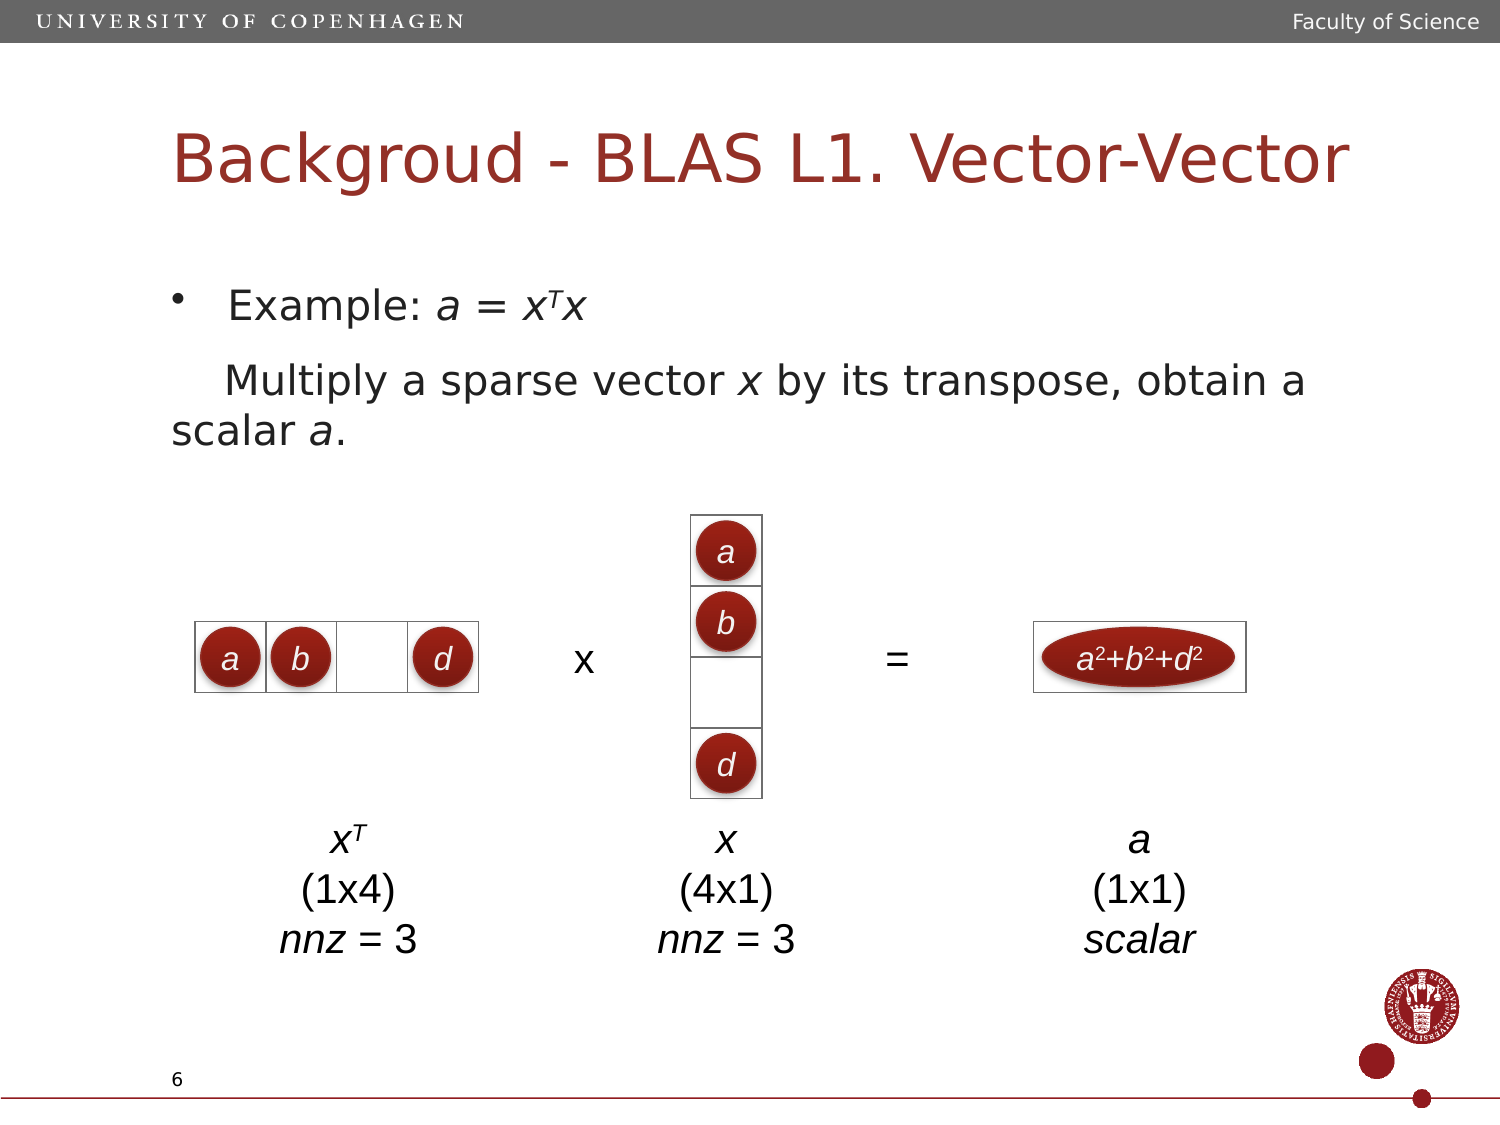

Faculty of Science
Backgroud - BLAS L1. Vector-Vector
Example: a = xTx
    Multiply a sparse vector x by its transpose, obtain a scalar a.

x

0
a

=
0
b

0
a

0
b

0
d

a2+b2+d2

0
d

xT
(1x4)
nnz = 3
x
(4x1)
nnz = 3
a
(1x1)
scalar
6